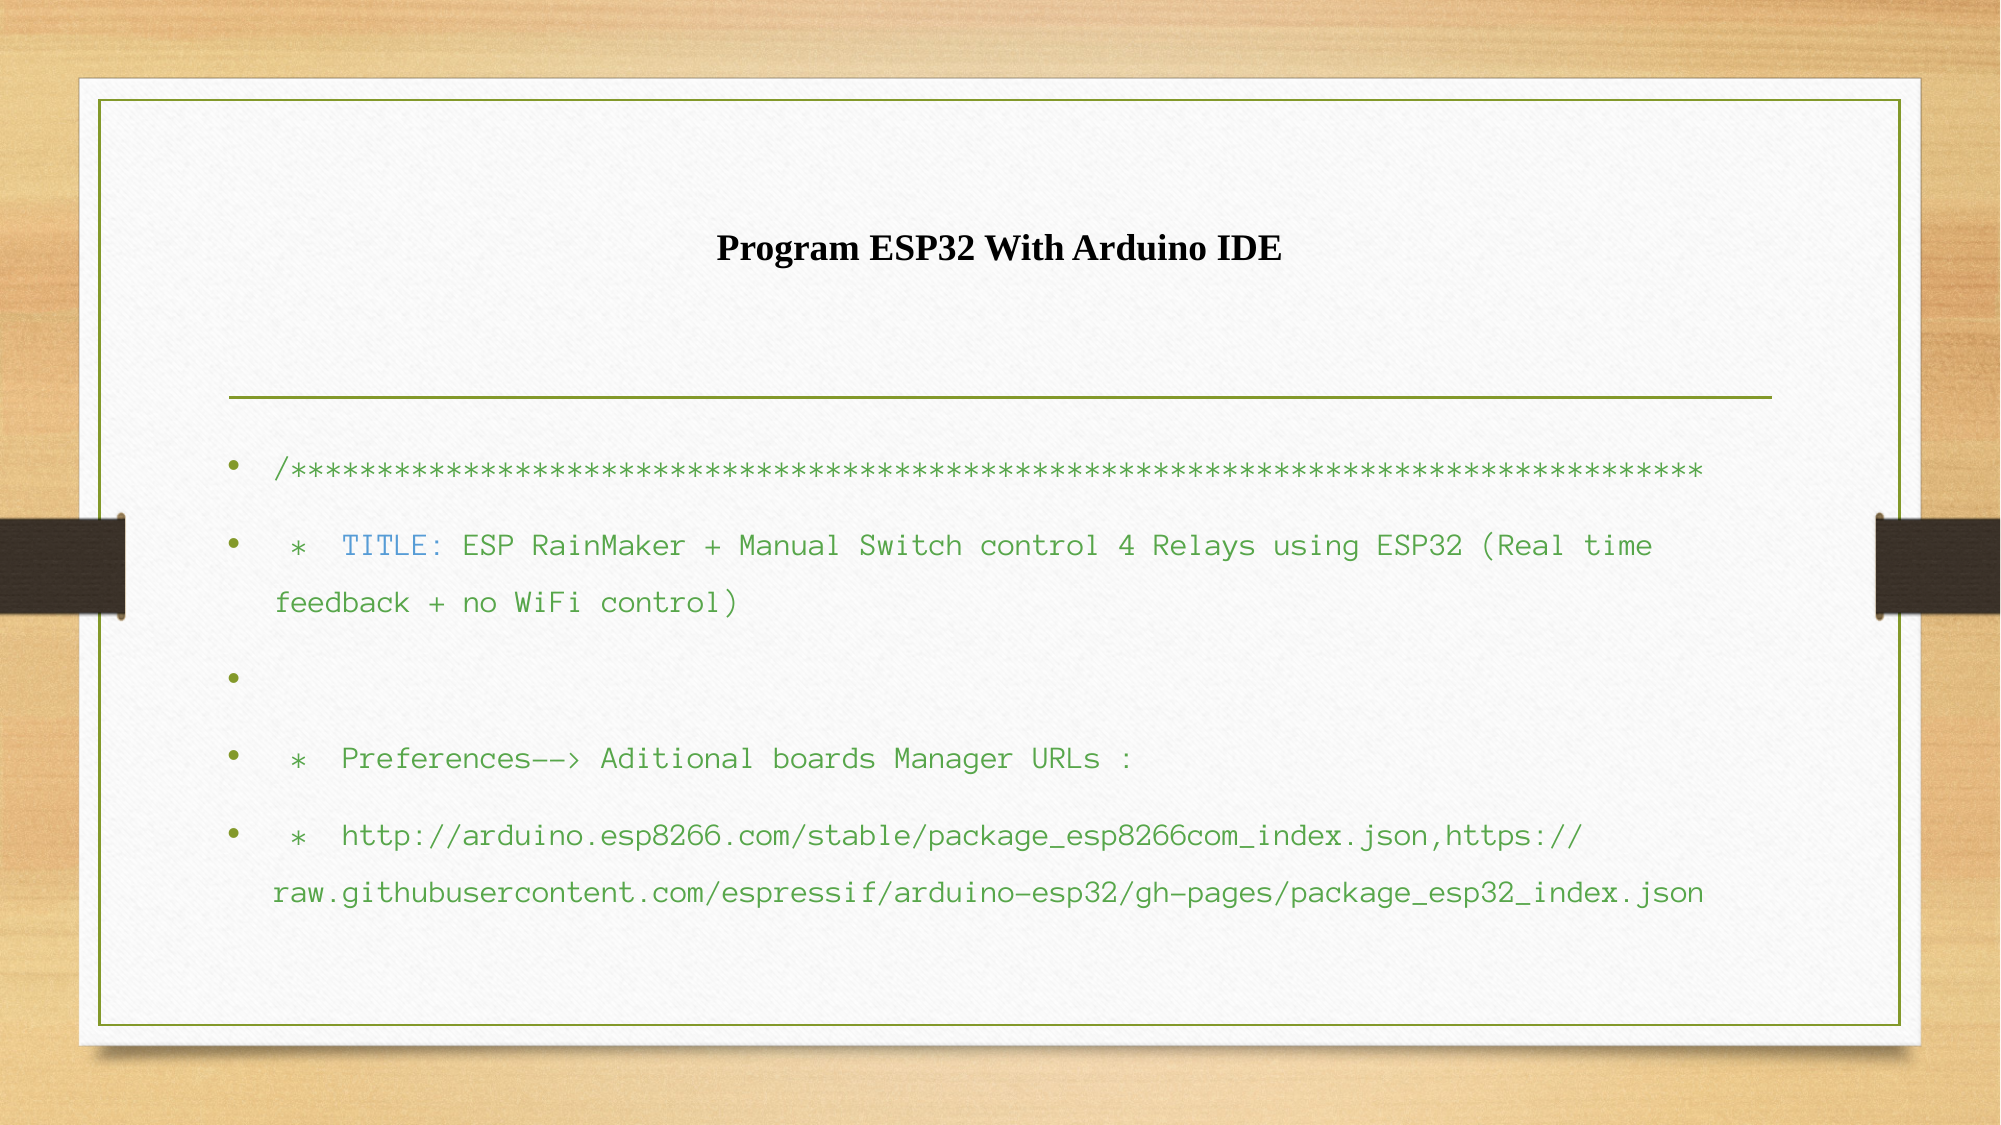

# Program ESP32 With Arduino IDE
/**********************************************************************************
 *  TITLE: ESP RainMaker + Manual Switch control 4 Relays using ESP32 (Real time feedback + no WiFi control)

 *  Preferences--> Aditional boards Manager URLs :
 *  http://arduino.esp8266.com/stable/package_esp8266com_index.json,https://raw.githubusercontent.com/espressif/arduino-esp32/gh-pages/package_esp32_index.json